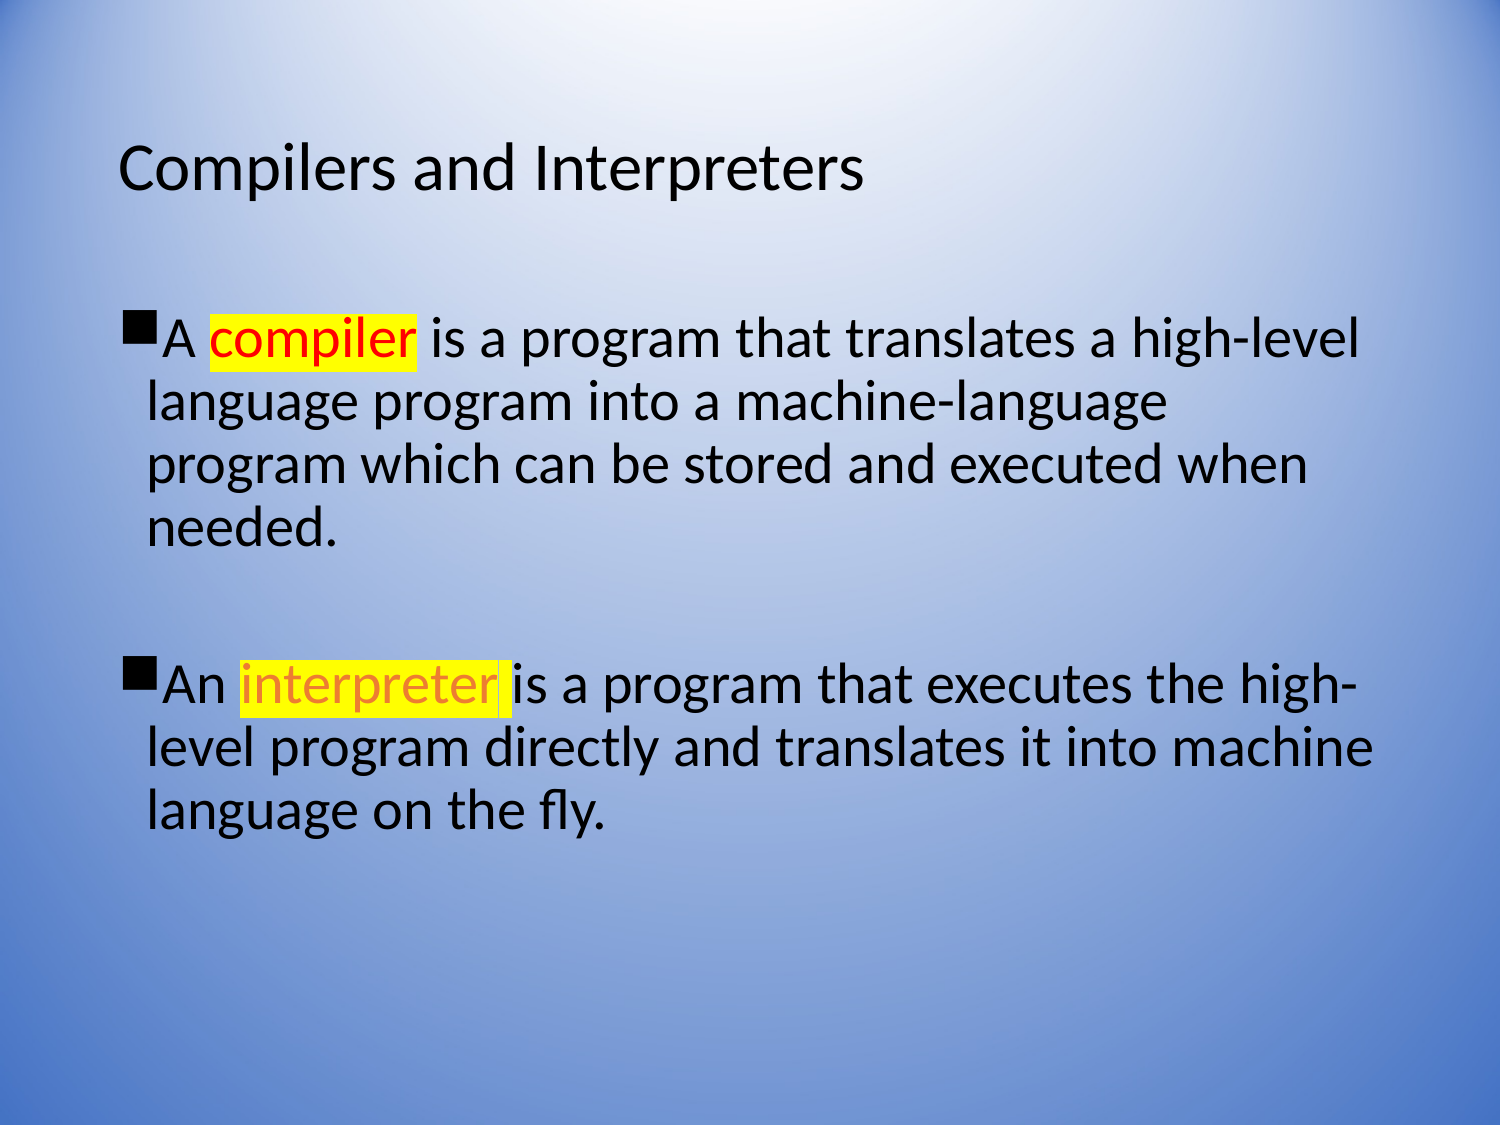

# Compilers and Interpreters
A compiler is a program that translates a high-level language program into a machine-language program which can be stored and executed when needed.

An interpreter is a program that executes the high-level program directly and translates it into machine language on the fly.